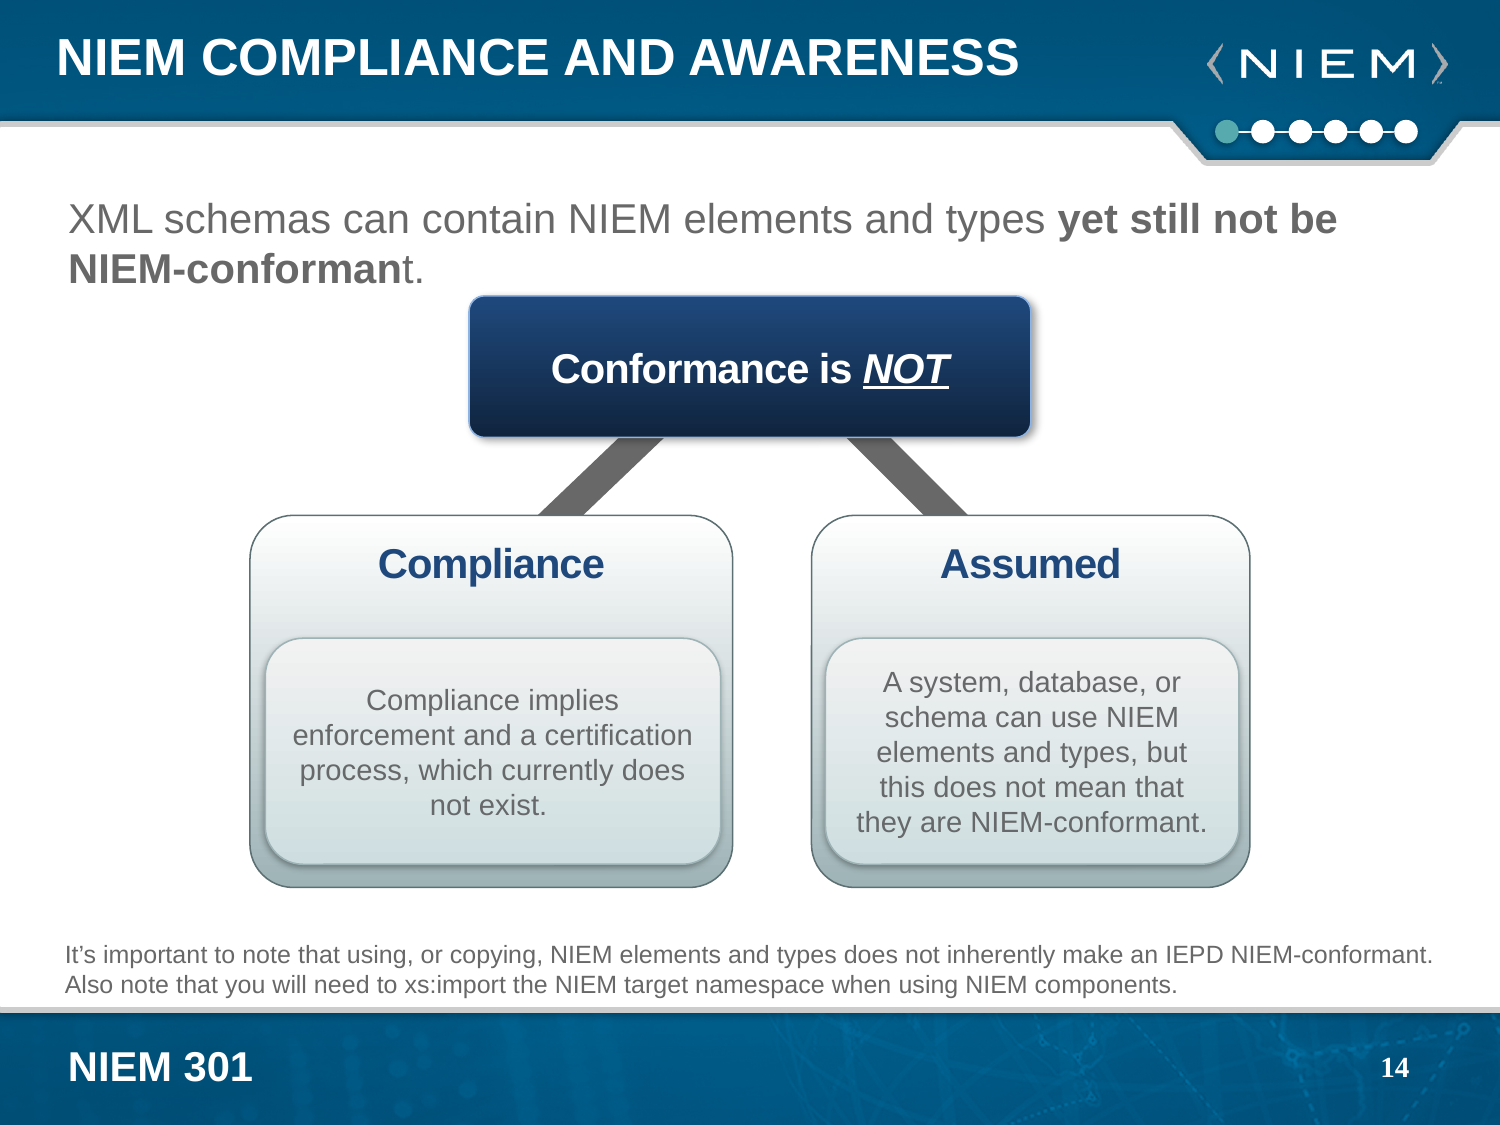

# NIEM Compliance and Awareness

XML schemas can contain NIEM elements and types yet still not be NIEM-conformant.
Conformance is NOT

Compliance
Compliance implies enforcement and a certification process, which currently does not exist.
Assumed
A system, database, or schema can use NIEM elements and types, but this does not mean that they are NIEM-conformant.
It’s important to note that using, or copying, NIEM elements and types does not inherently make an IEPD NIEM-conformant. Also note that you will need to xs:import the NIEM target namespace when using NIEM components.
14